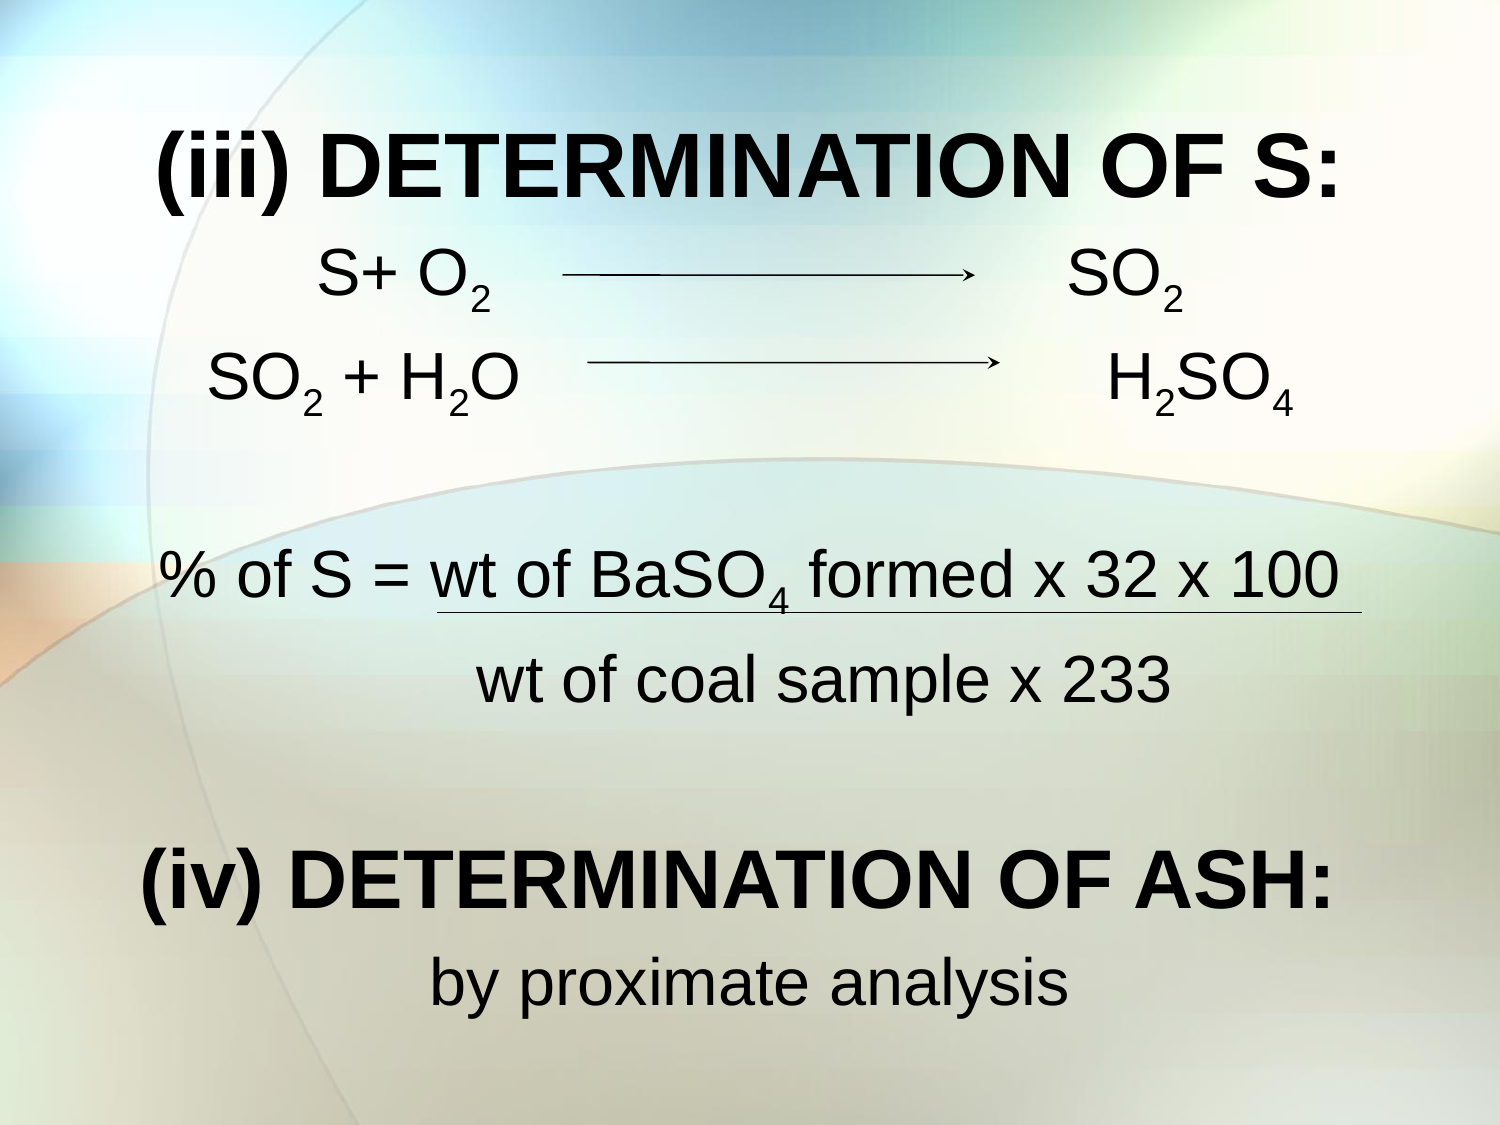

DETERMINATION OF S:
S+ O2				SO2
SO2 + H2O				H2SO4

% of S = wt of BaSO4 formed x 32 x 100
	wt of coal sample x 233

(iv) DETERMINATION OF ASH:
by proximate analysis